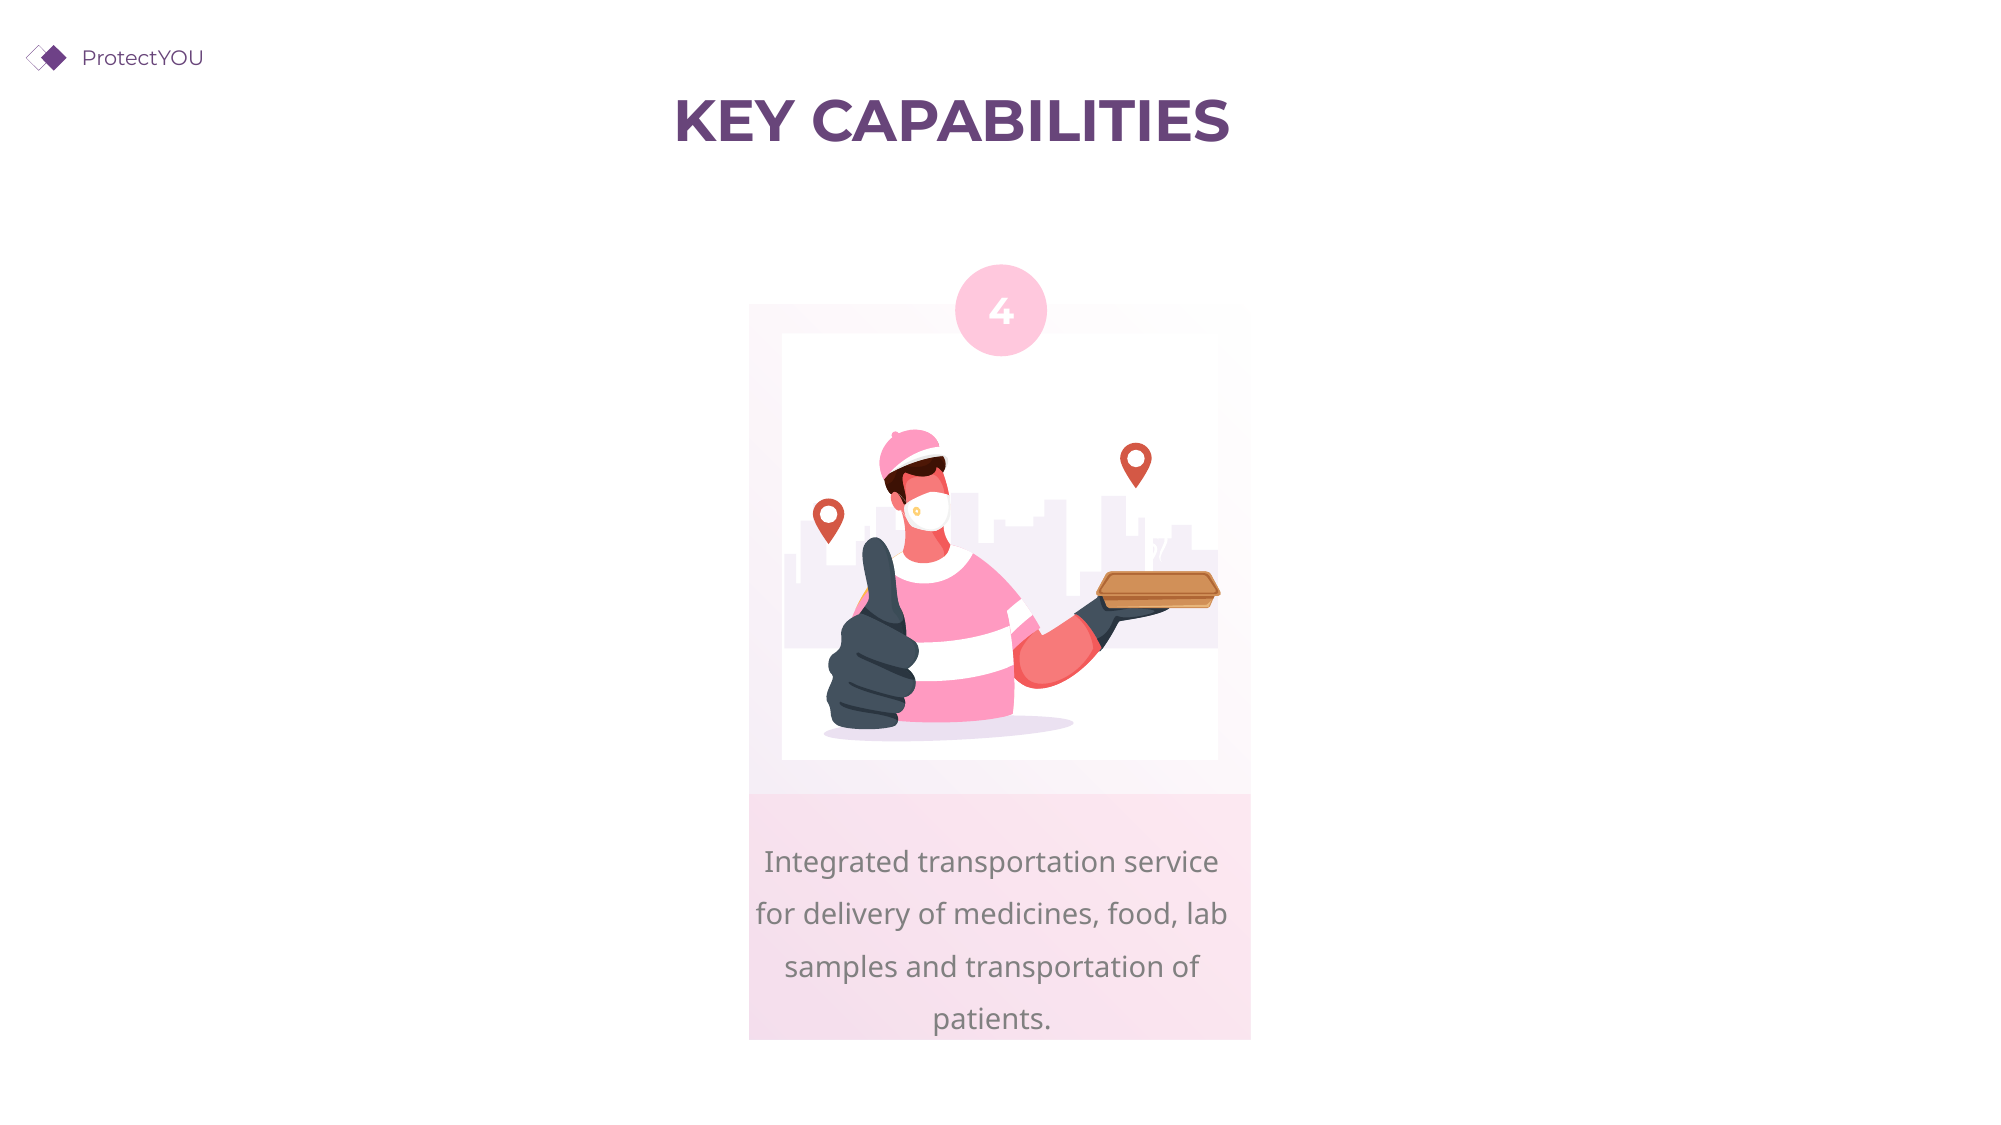

KEY CAPABILITIES

4

Integrated transportation service for delivery of medicines, food, lab samples and transportation of patients.